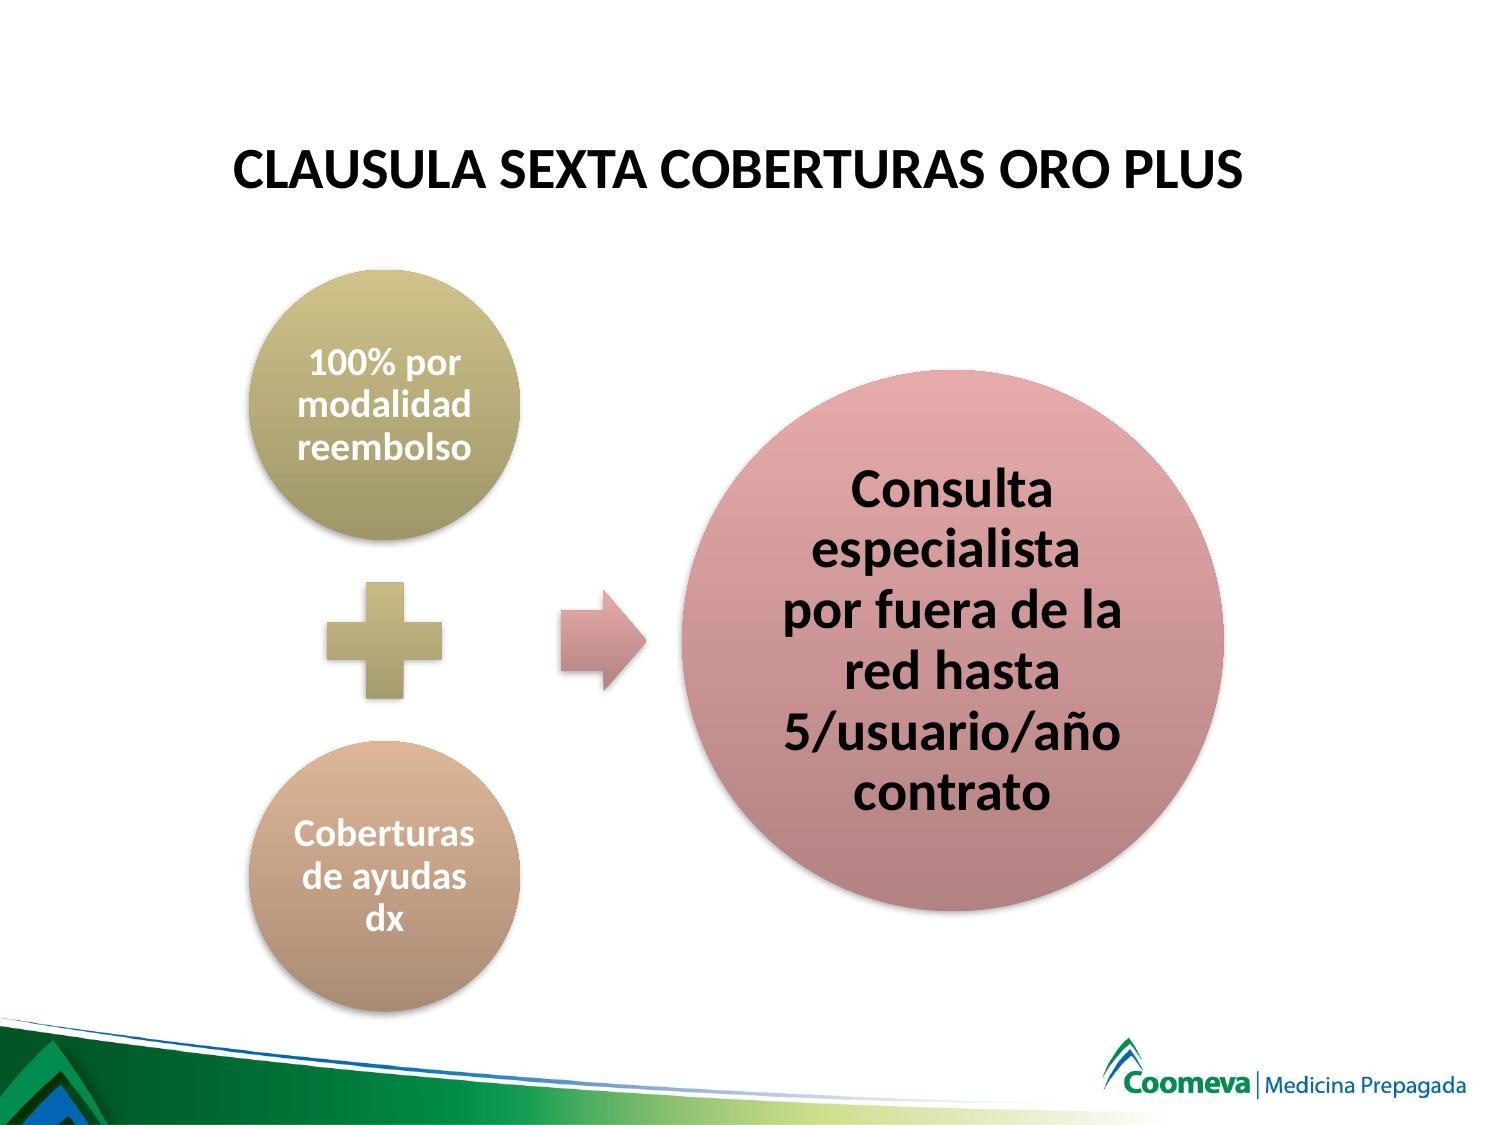

CLAUSULA SEXTA COBERTURAS ORO PLUS
100% por modalidad reembolso

Coberturas de ayudas dx

Consulta especialista  por fuera de la red hasta 5/usuario/año contrato